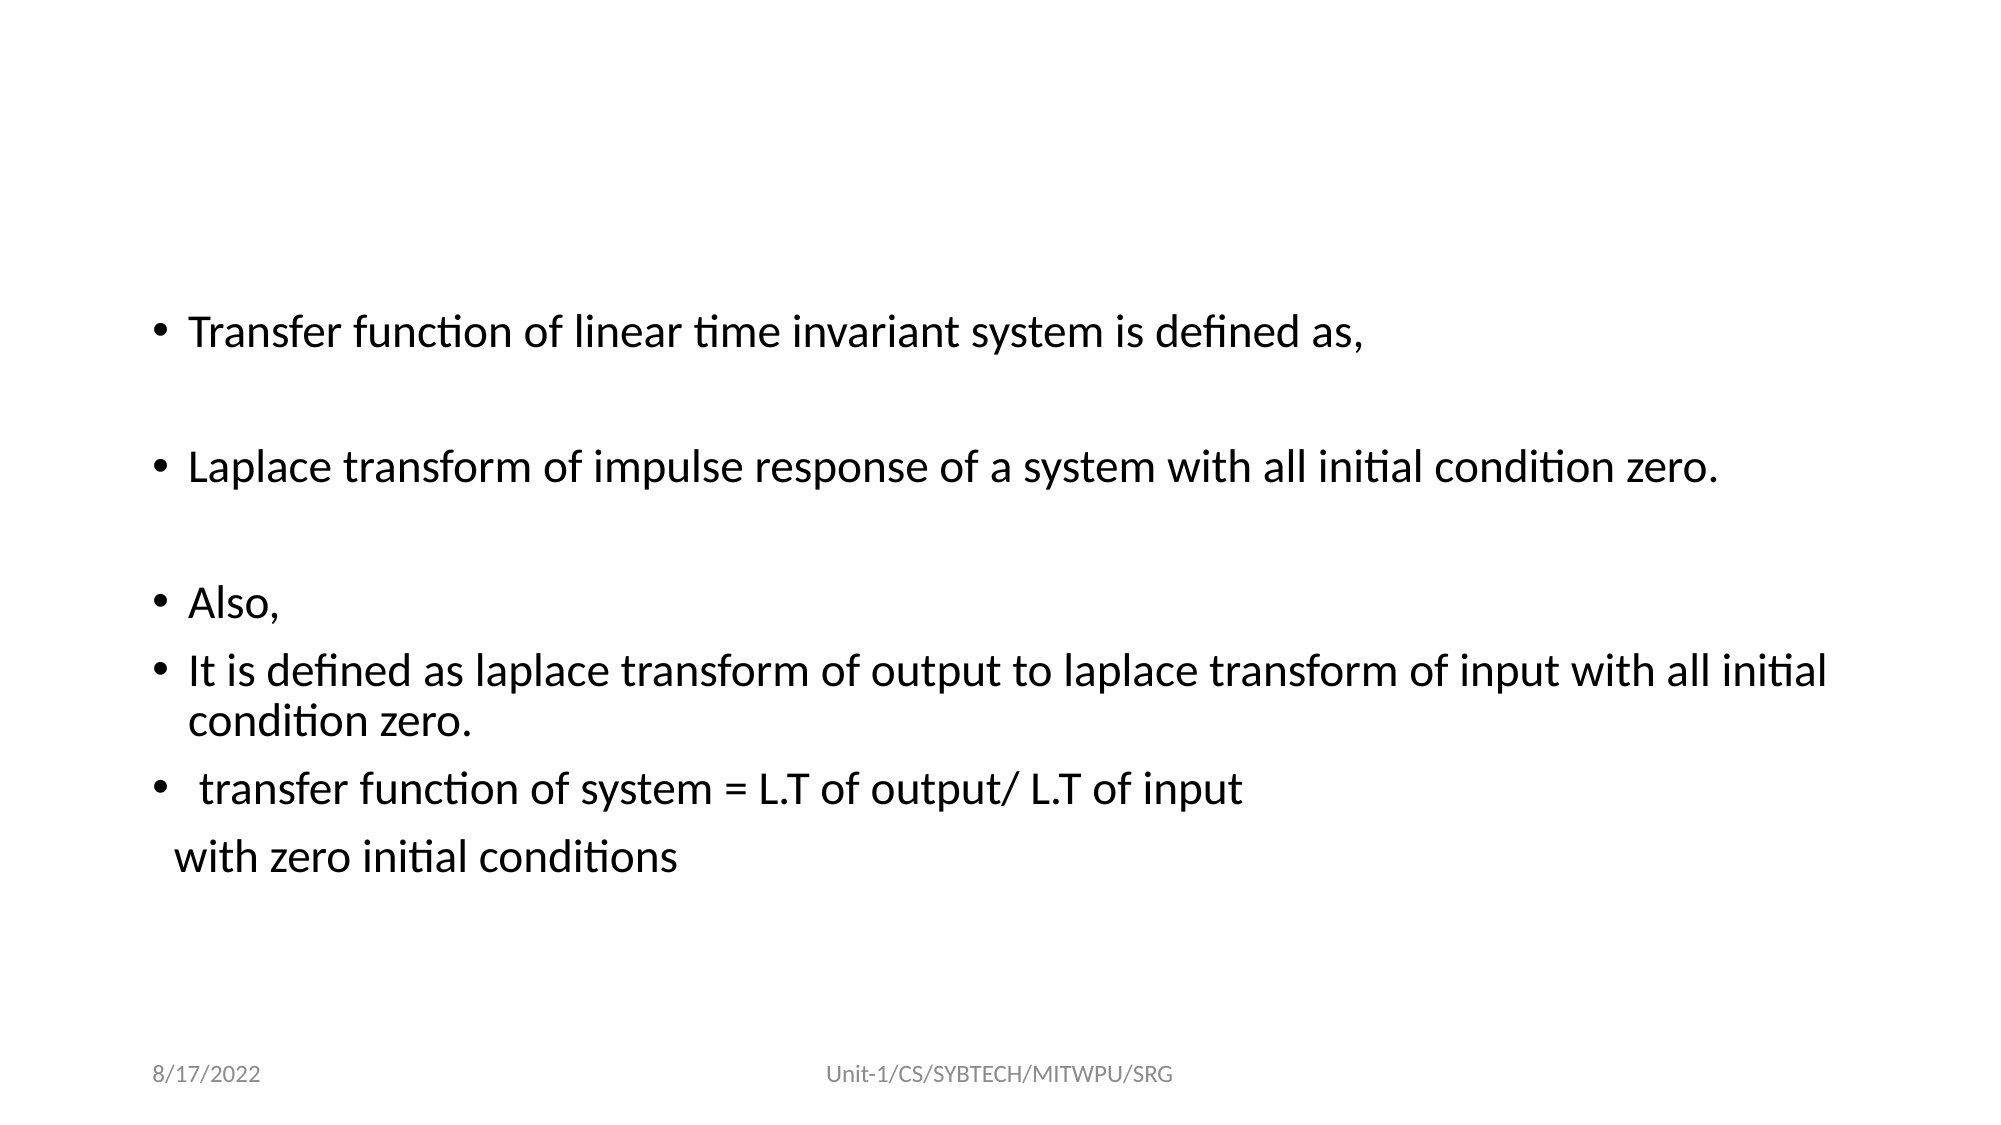

#
Transfer function of linear time invariant system is defined as,

Laplace transform of impulse response of a system with all initial condition zero.

Also,
It is defined as laplace transform of output to laplace transform of input with all initial condition zero.
 transfer function of system = L.T of output/ L.T of input
  with zero initial conditions

8/17/2022
Unit-1/CS/SYBTECH/MITWPU/SRG